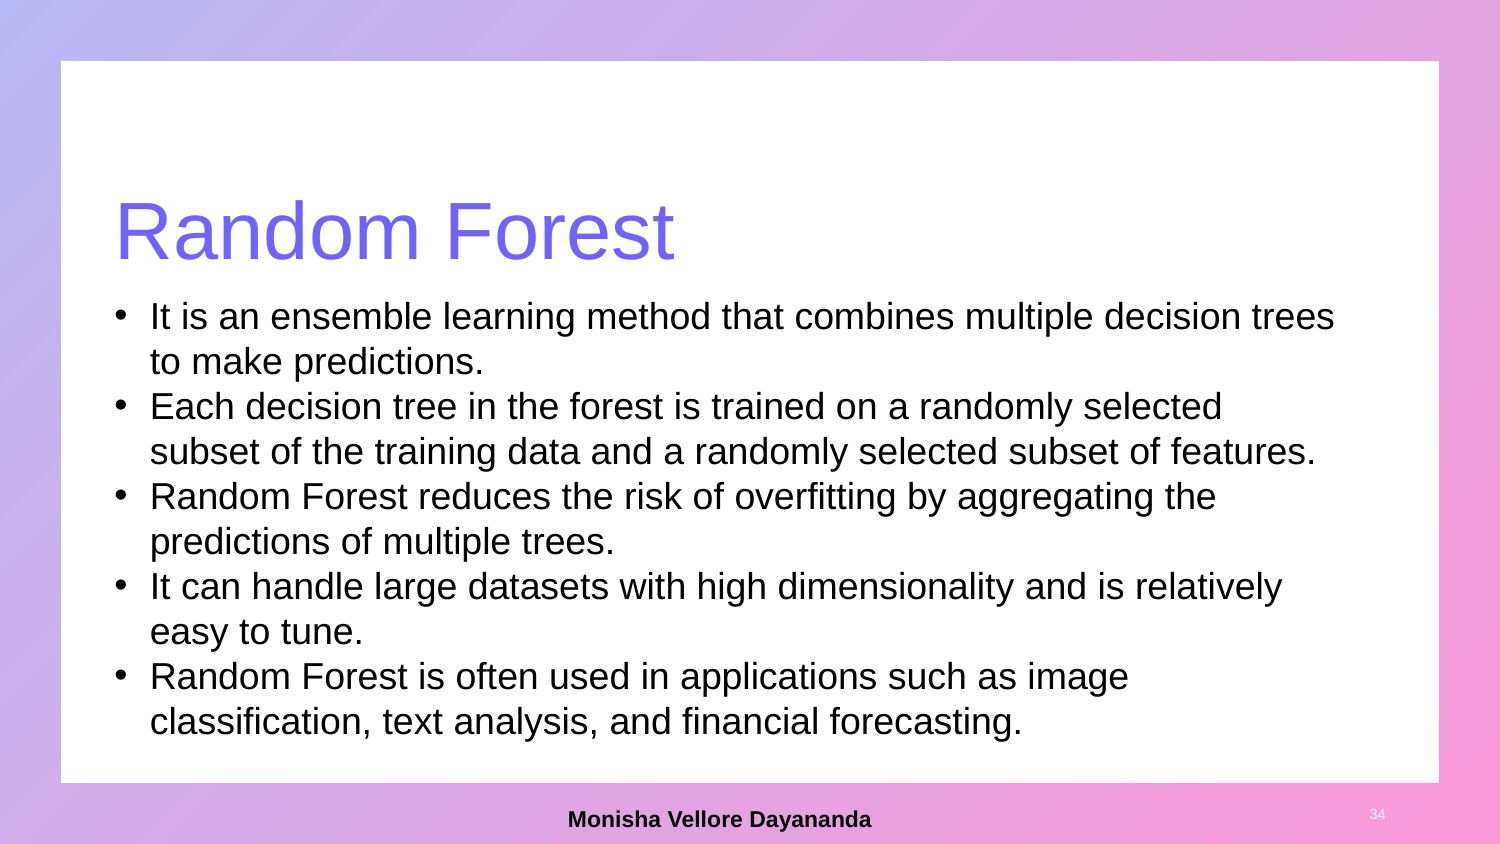

# Random Forest
It is an ensemble learning method that combines multiple decision trees to make predictions.
Each decision tree in the forest is trained on a randomly selected subset of the training data and a randomly selected subset of features.
Random Forest reduces the risk of overfitting by aggregating the predictions of multiple trees.
It can handle large datasets with high dimensionality and is relatively easy to tune.
Random Forest is often used in applications such as image classification, text analysis, and financial forecasting.
Monisha Vellore Dayananda
34